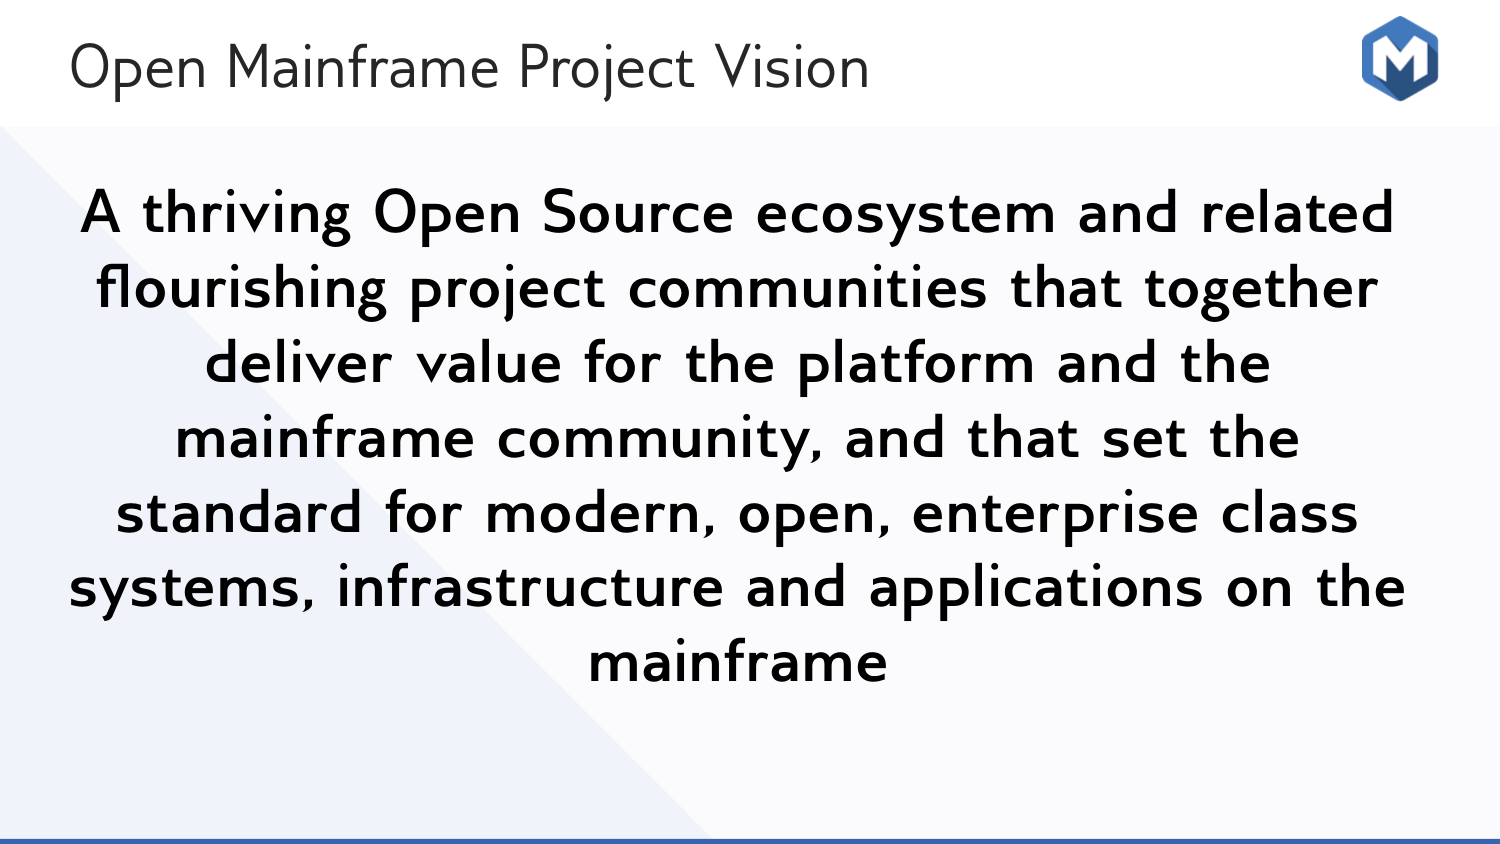

# Open Mainframe Project Vision
A thriving Open Source ecosystem and related flourishing project communities that together deliver value for the platform and the mainframe community, and that set the standard for modern, open, enterprise class systems, infrastructure and applications on the mainframe